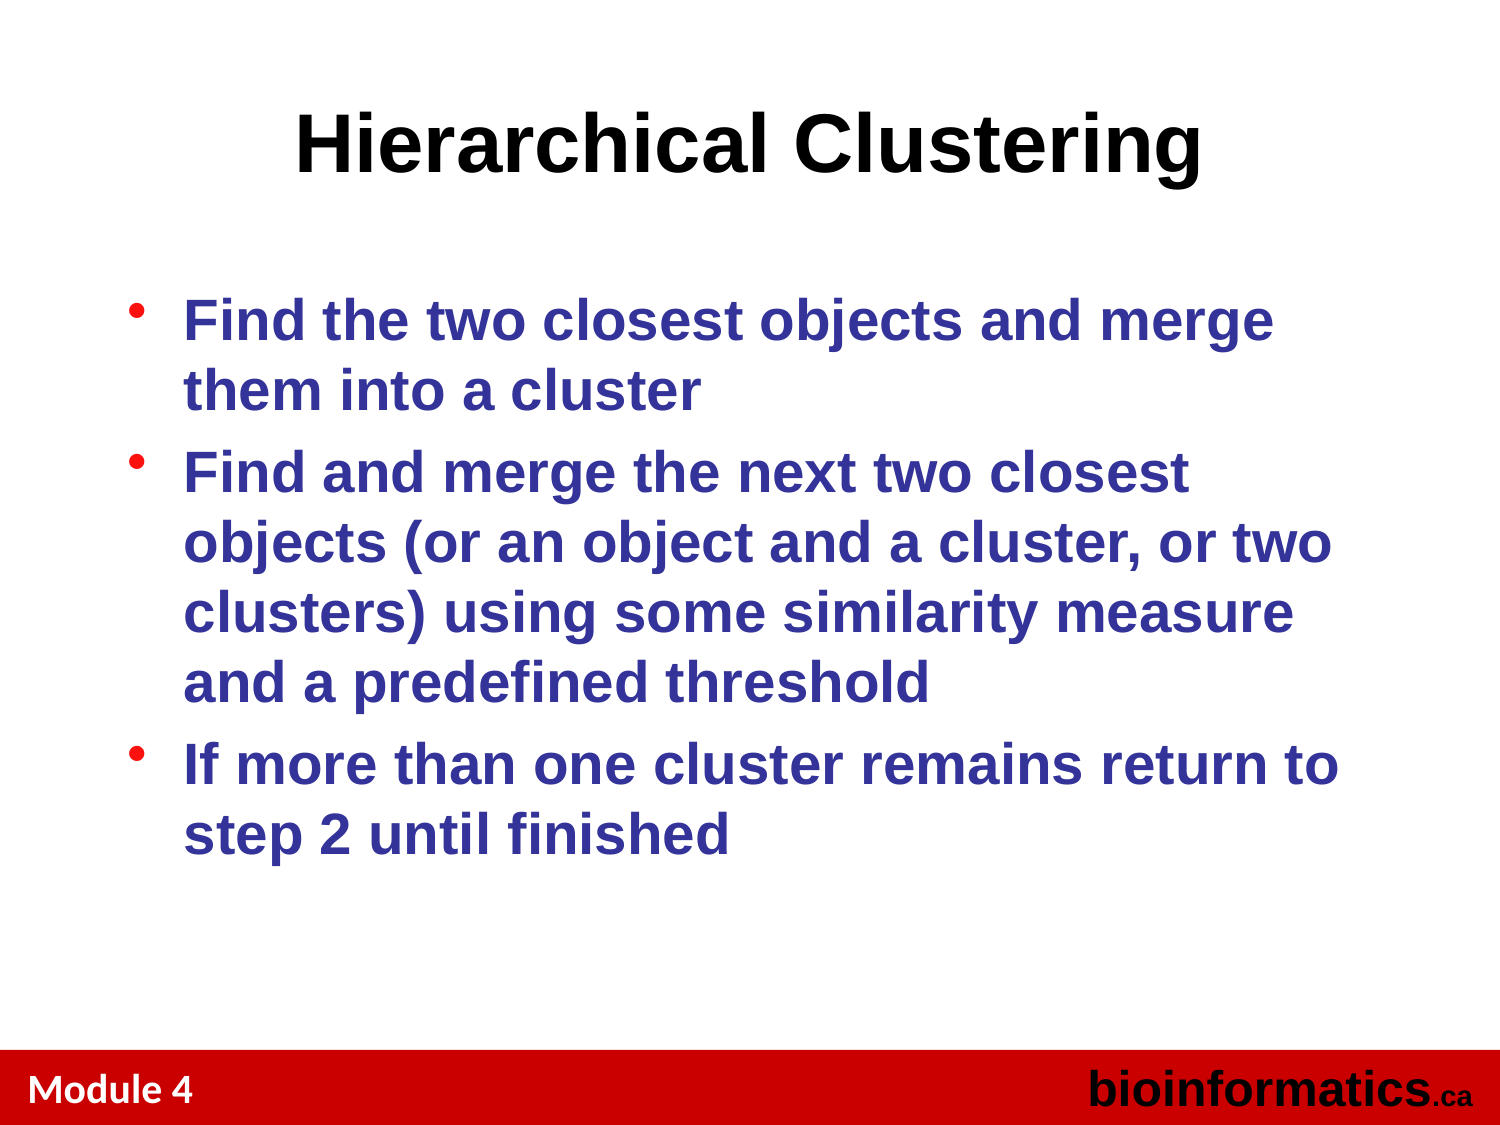

# Hierarchical Clustering
Find the two closest objects and merge them into a cluster
Find and merge the next two closest objects (or an object and a cluster, or two clusters) using some similarity measure and a predefined threshold
If more than one cluster remains return to step 2 until finished